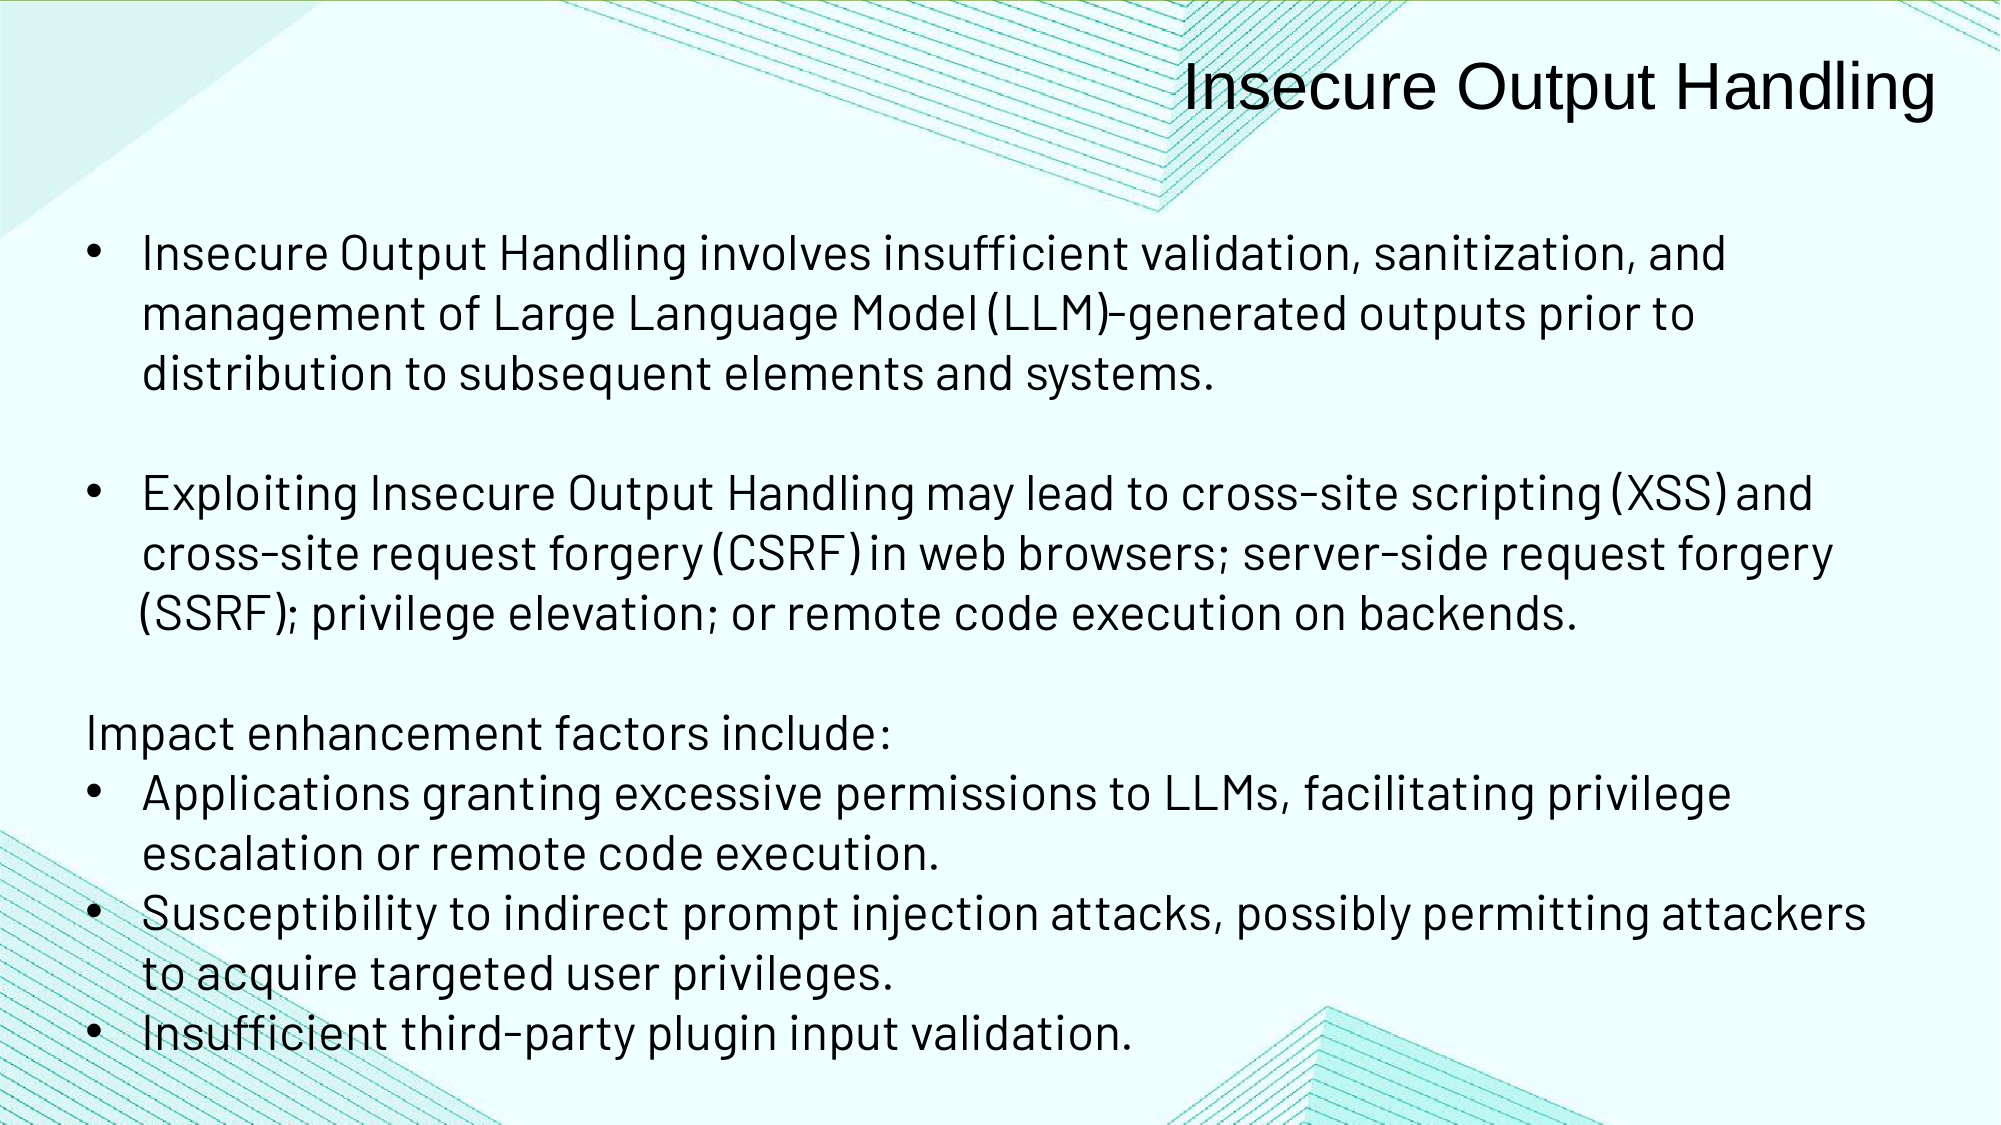

Insecure Output Handling
Insecure Output Handling involves insufficient validation, sanitization, and management of Large Language Model (LLM)-generated outputs prior to distribution to subsequent elements and systems.
Exploiting Insecure Output Handling may lead to cross-site scripting (XSS) and cross-site request forgery (CSRF) in web browsers; server-side request forgery (SSRF); privilege elevation; or remote code execution on backends.

Impact enhancement factors include:
Applications granting excessive permissions to LLMs, facilitating privilege escalation or remote code execution.
Susceptibility to indirect prompt injection attacks, possibly permitting attackers to acquire targeted user privileges.
Insufficient third-party plugin input validation.